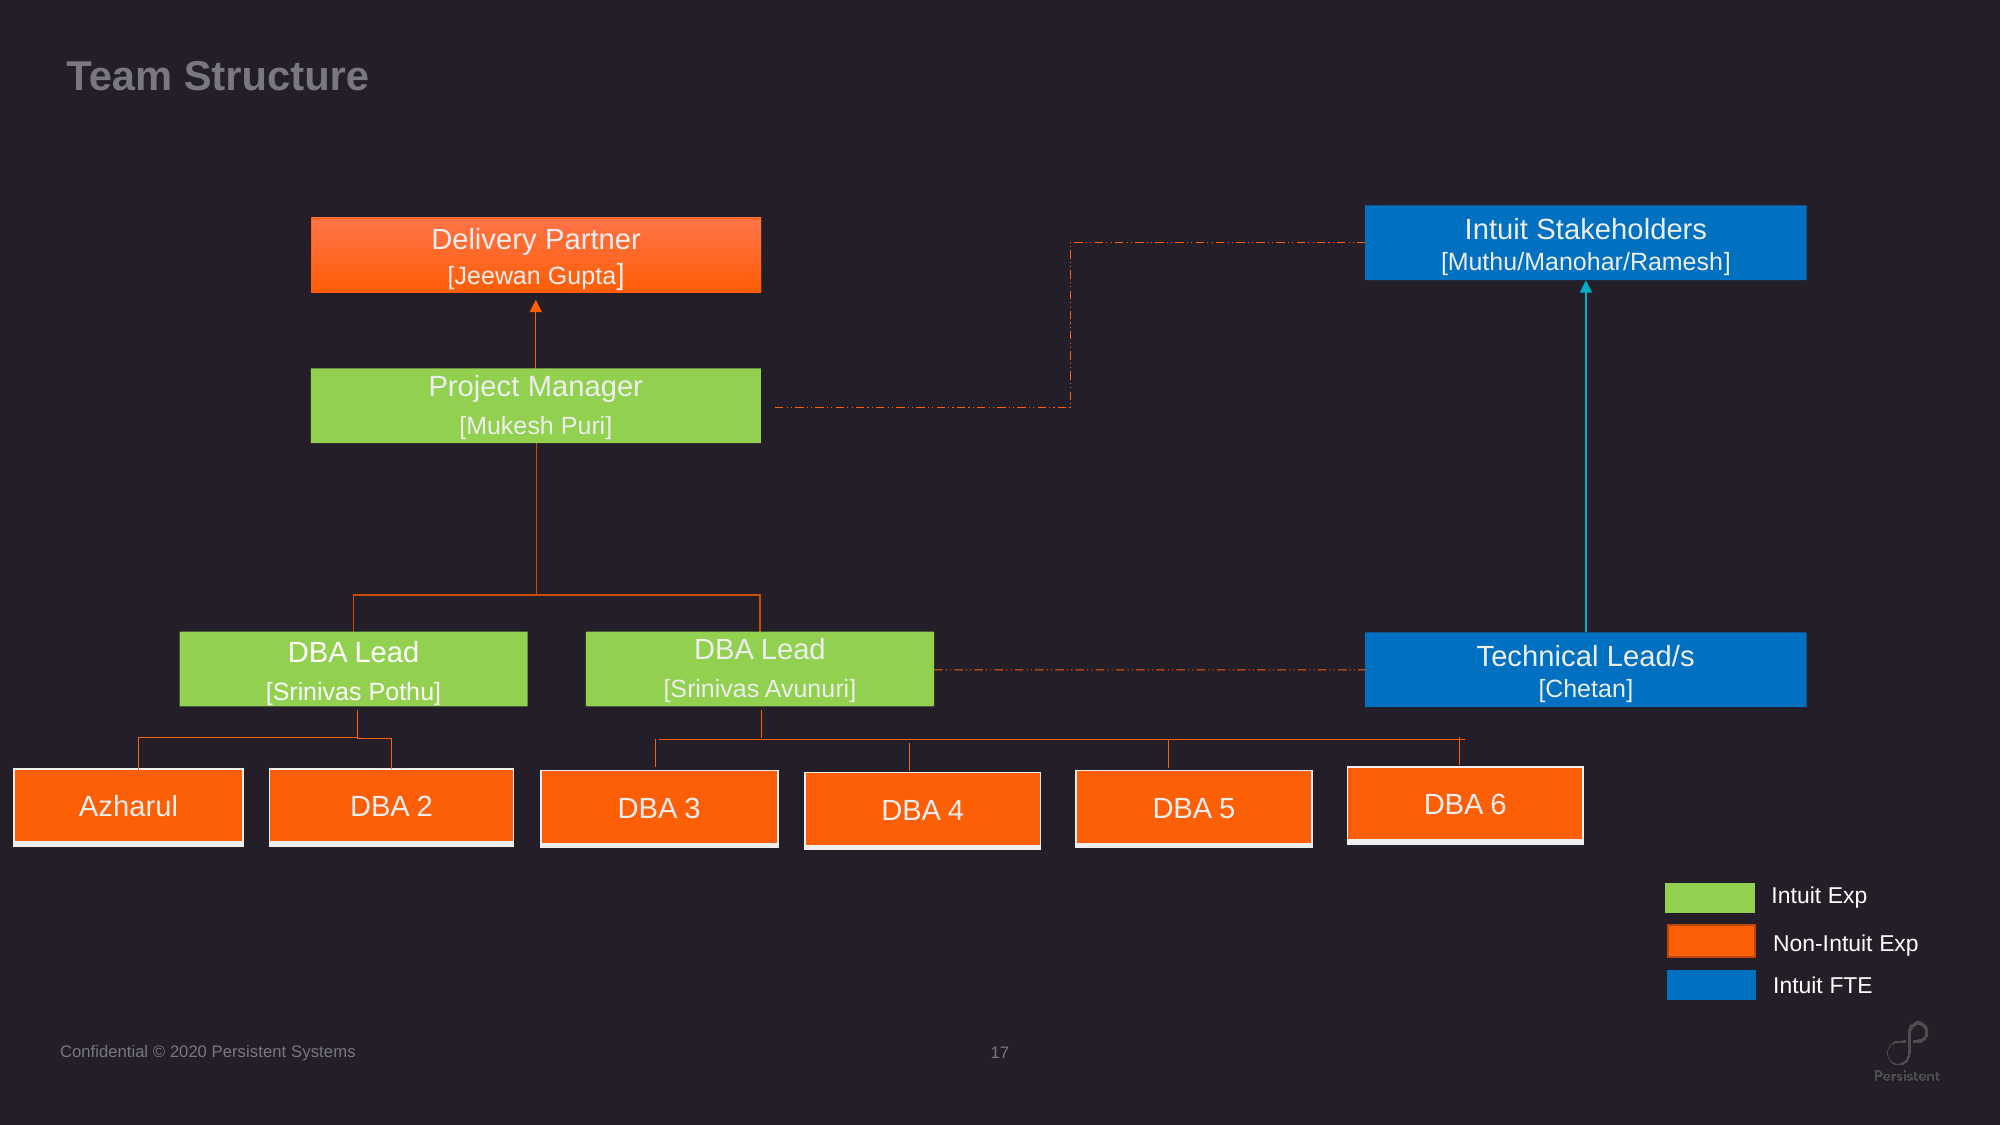

# Team Structure
Intuit Stakeholders
[Muthu/Manohar/Ramesh]
Delivery Partner
[Jeewan Gupta]
Project Manager
[Mukesh Puri]

DBA Lead
[Srinivas Pothu]

DBA Lead
[Srinivas Avunuri]
Technical Lead/s
[Chetan]
| DBA 6 |
| --- |
| Azharul |
| --- |
| DBA 2 |
| --- |
| DBA 3 |
| --- |
| DBA 5 |
| --- |
| DBA 4 |
| --- |
 Intuit Exp

Non-Intuit Exp

Intuit FTE

17
Proposed team size of 2 at this stage